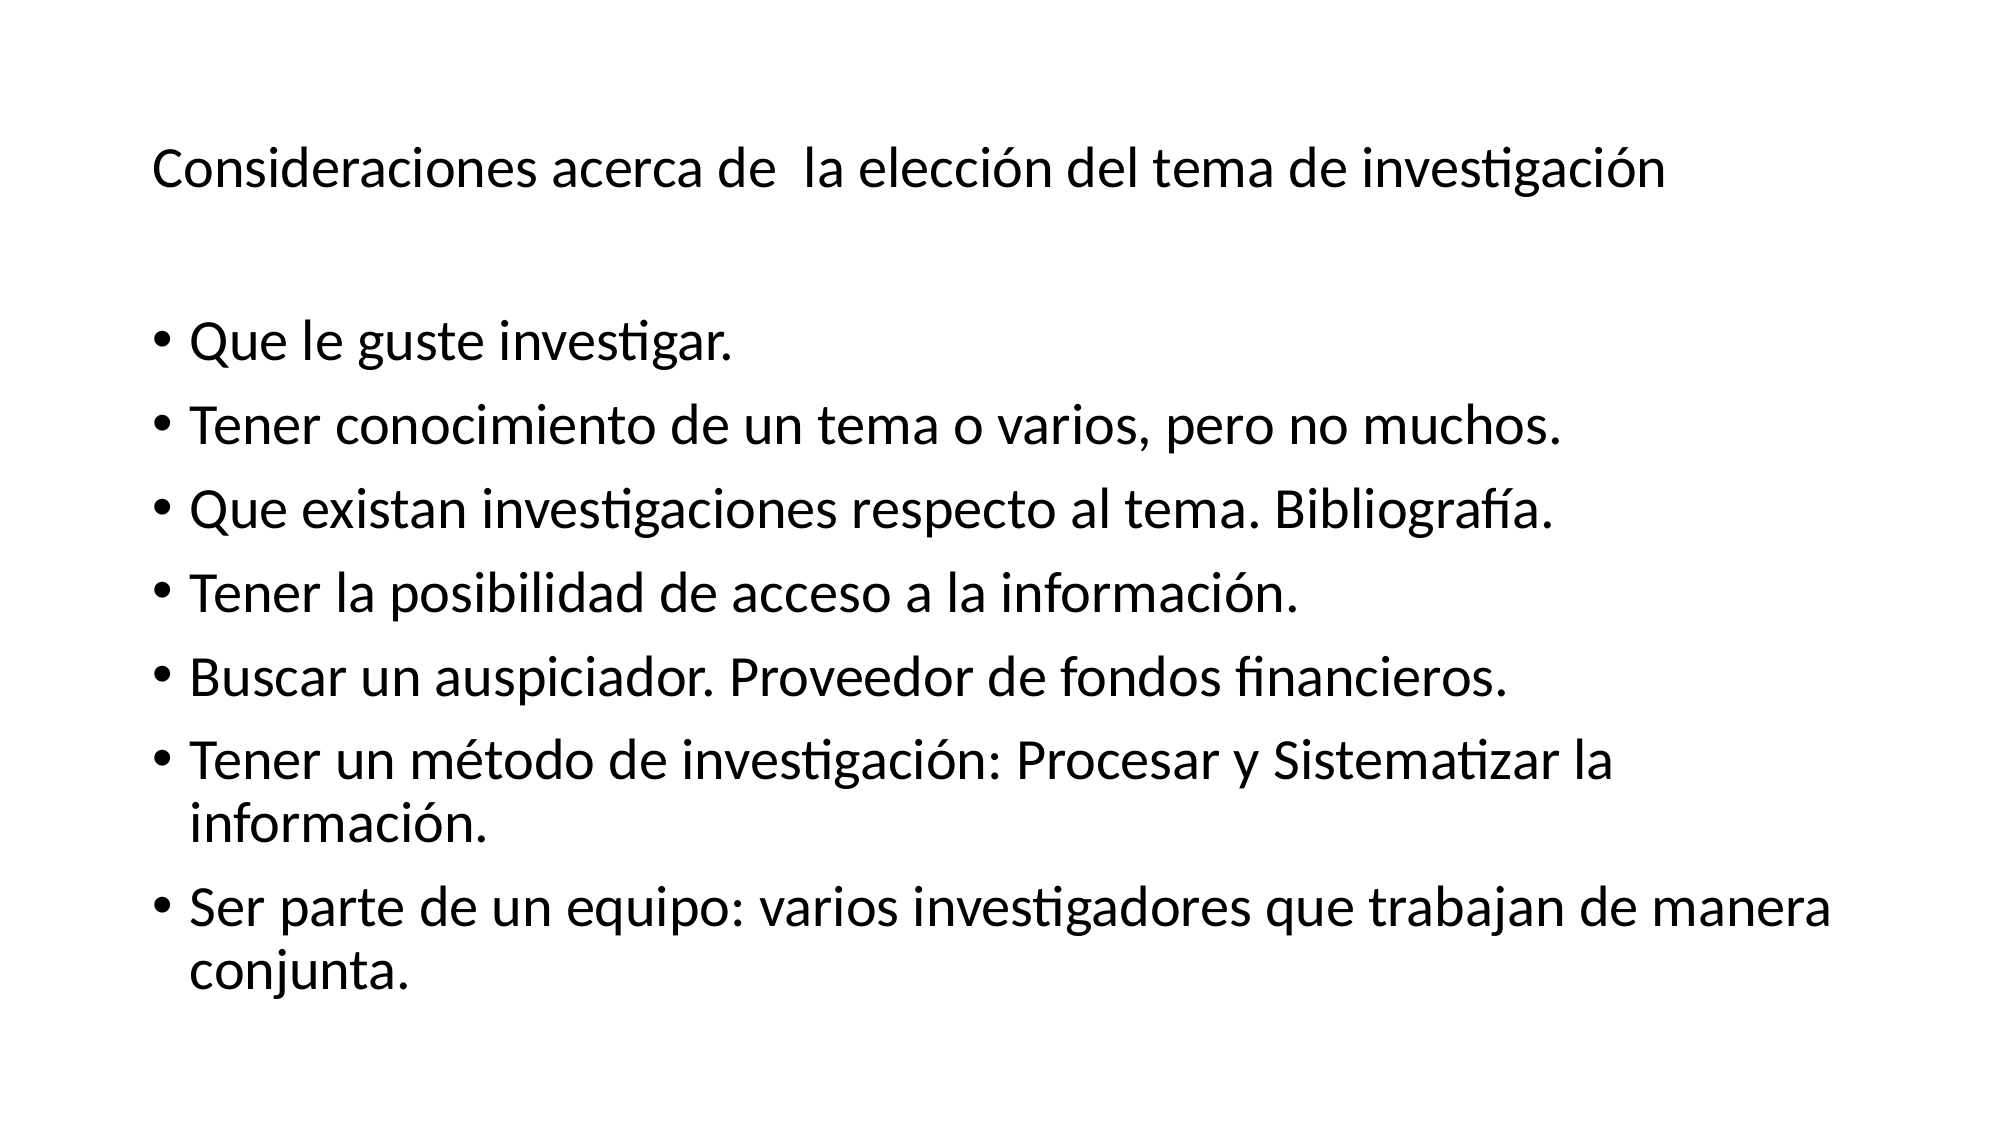

# Consideraciones acerca de  la elección del tema de investigación
Que le guste investigar.
Tener conocimiento de un tema o varios, pero no muchos.
Que existan investigaciones respecto al tema. Bibliografía.
Tener la posibilidad de acceso a la información.
Buscar un auspiciador. Proveedor de fondos financieros.
Tener un método de investigación: Procesar y Sistematizar la información.
Ser parte de un equipo: varios investigadores que trabajan de manera conjunta.